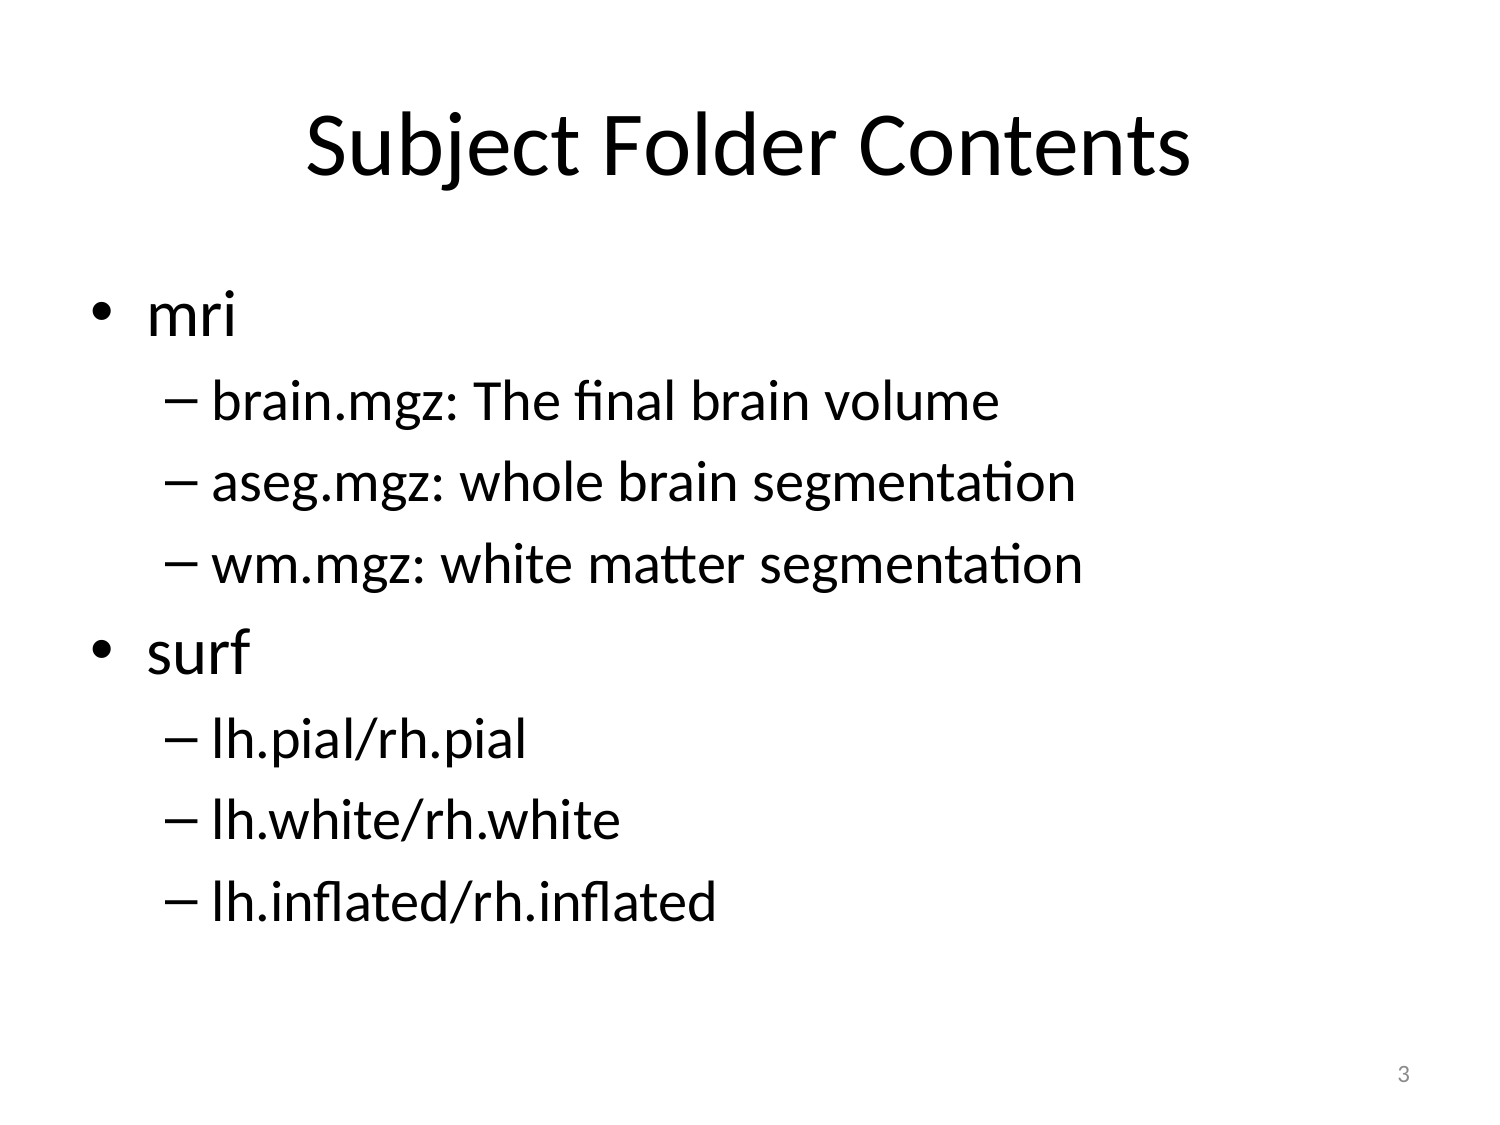

# Subject Folder Contents
mri
brain.mgz: The final brain volume
aseg.mgz: whole brain segmentation
wm.mgz: white matter segmentation
surf
lh.pial/rh.pial
lh.white/rh.white
lh.inflated/rh.inflated
3